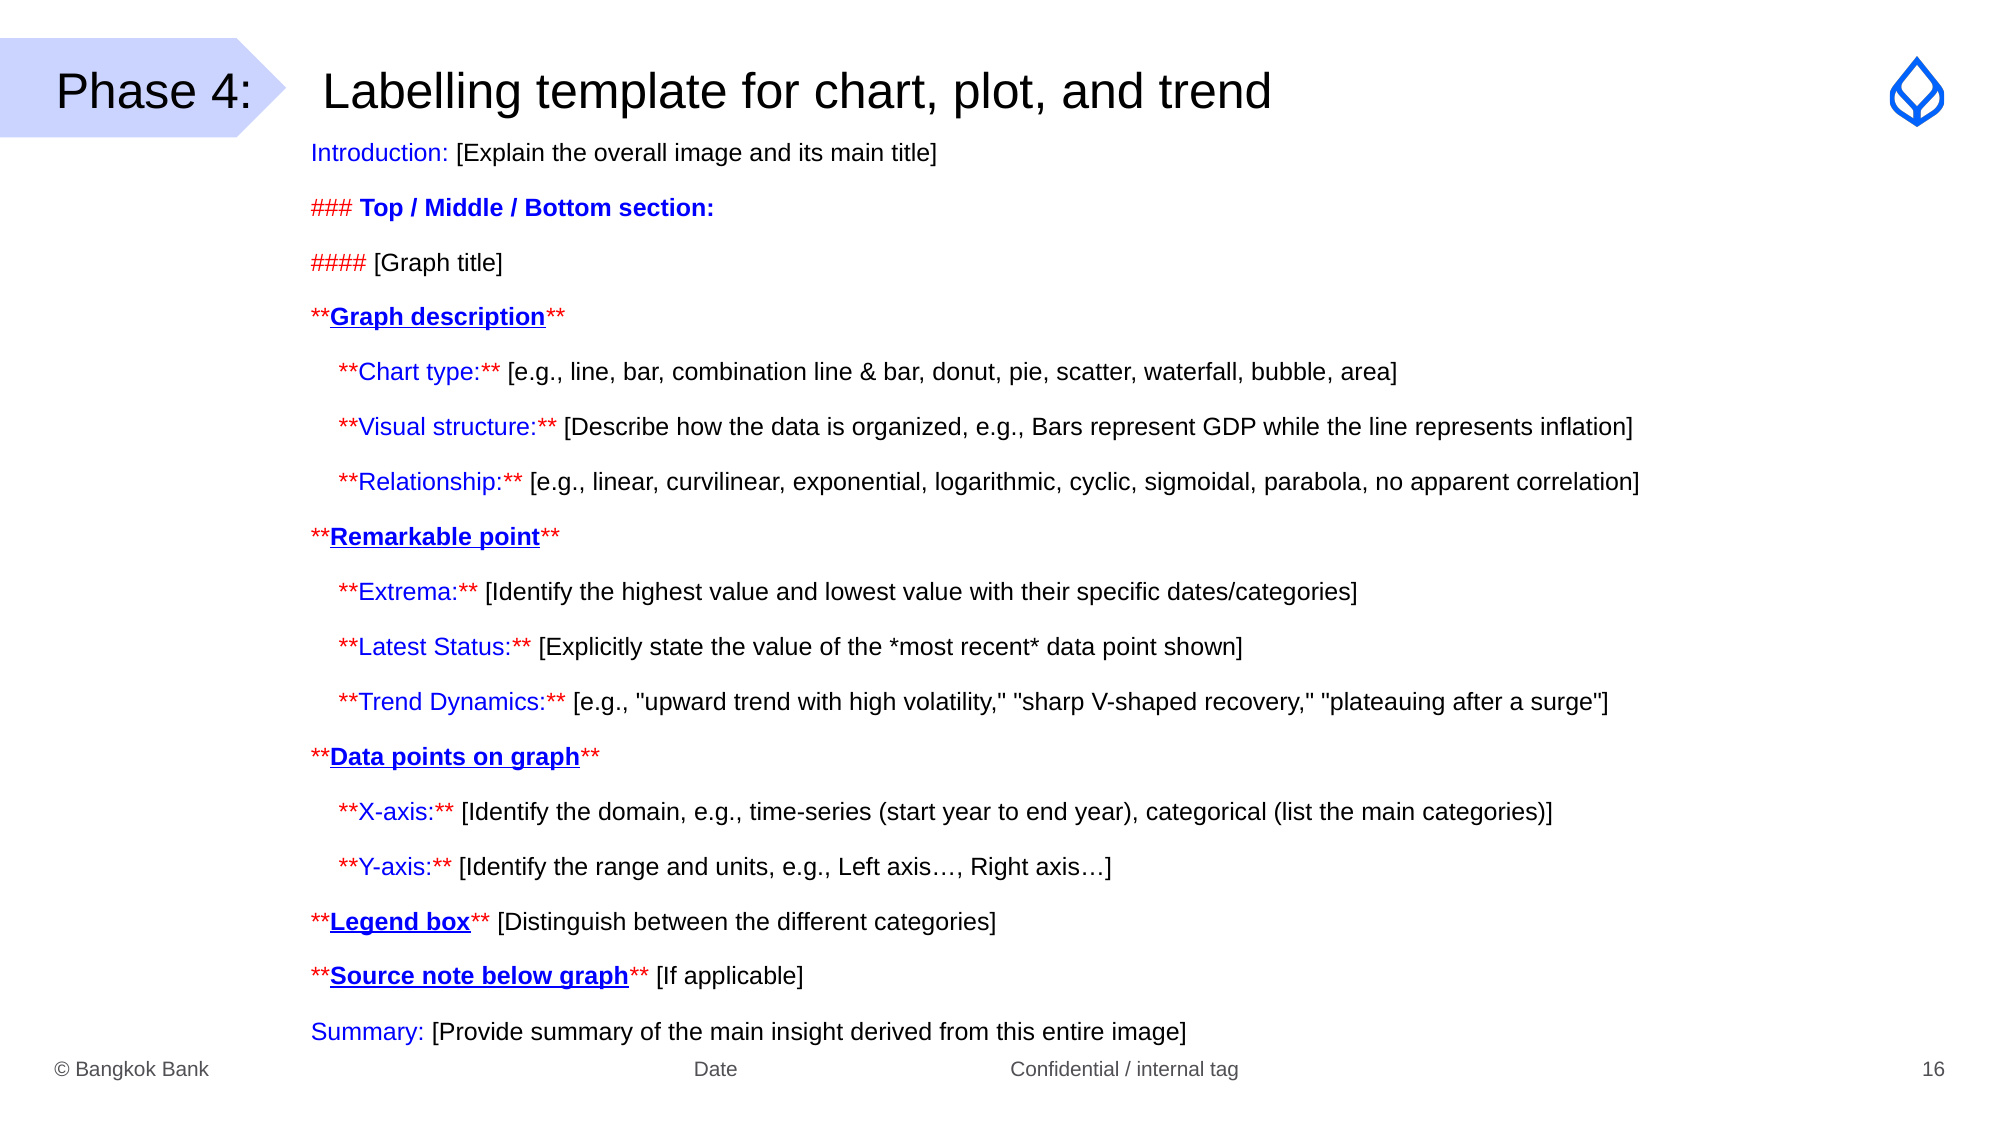

Phase 4:     Labelling template for chart, plot, and trend
Introduction: [Explain the overall image and its main title]
### Top / Middle / Bottom section:
#### [Graph title]
**Graph description**
    **Chart type:** [e.g., line, bar, combination line & bar, donut, pie, scatter, waterfall, bubble, area]
    **Visual structure:** [Describe how the data is organized, e.g., Bars represent GDP while the line represents inflation]
    **Relationship:** [e.g., linear, curvilinear, exponential, logarithmic, cyclic, sigmoidal, parabola, no apparent correlation]
**Remarkable point**
    **Extrema:** [Identify the highest value and lowest value with their specific dates/categories]
    **Latest Status:** [Explicitly state the value of the *most recent* data point shown]
    **Trend Dynamics:** [e.g., "upward trend with high volatility," "sharp V-shaped recovery," "plateauing after a surge"]
**Data points on graph**
    **X-axis:** [Identify the domain, e.g., time-series (start year to end year), categorical (list the main categories)]
    **Y-axis:** [Identify the range and units, e.g., Left axis…, Right axis…]
**Legend box** [Distinguish between the different categories]
**Source note below graph** [If applicable]
Summary: [Provide summary of the main insight derived from this entire image]
Date
Confidential / internal tag
16